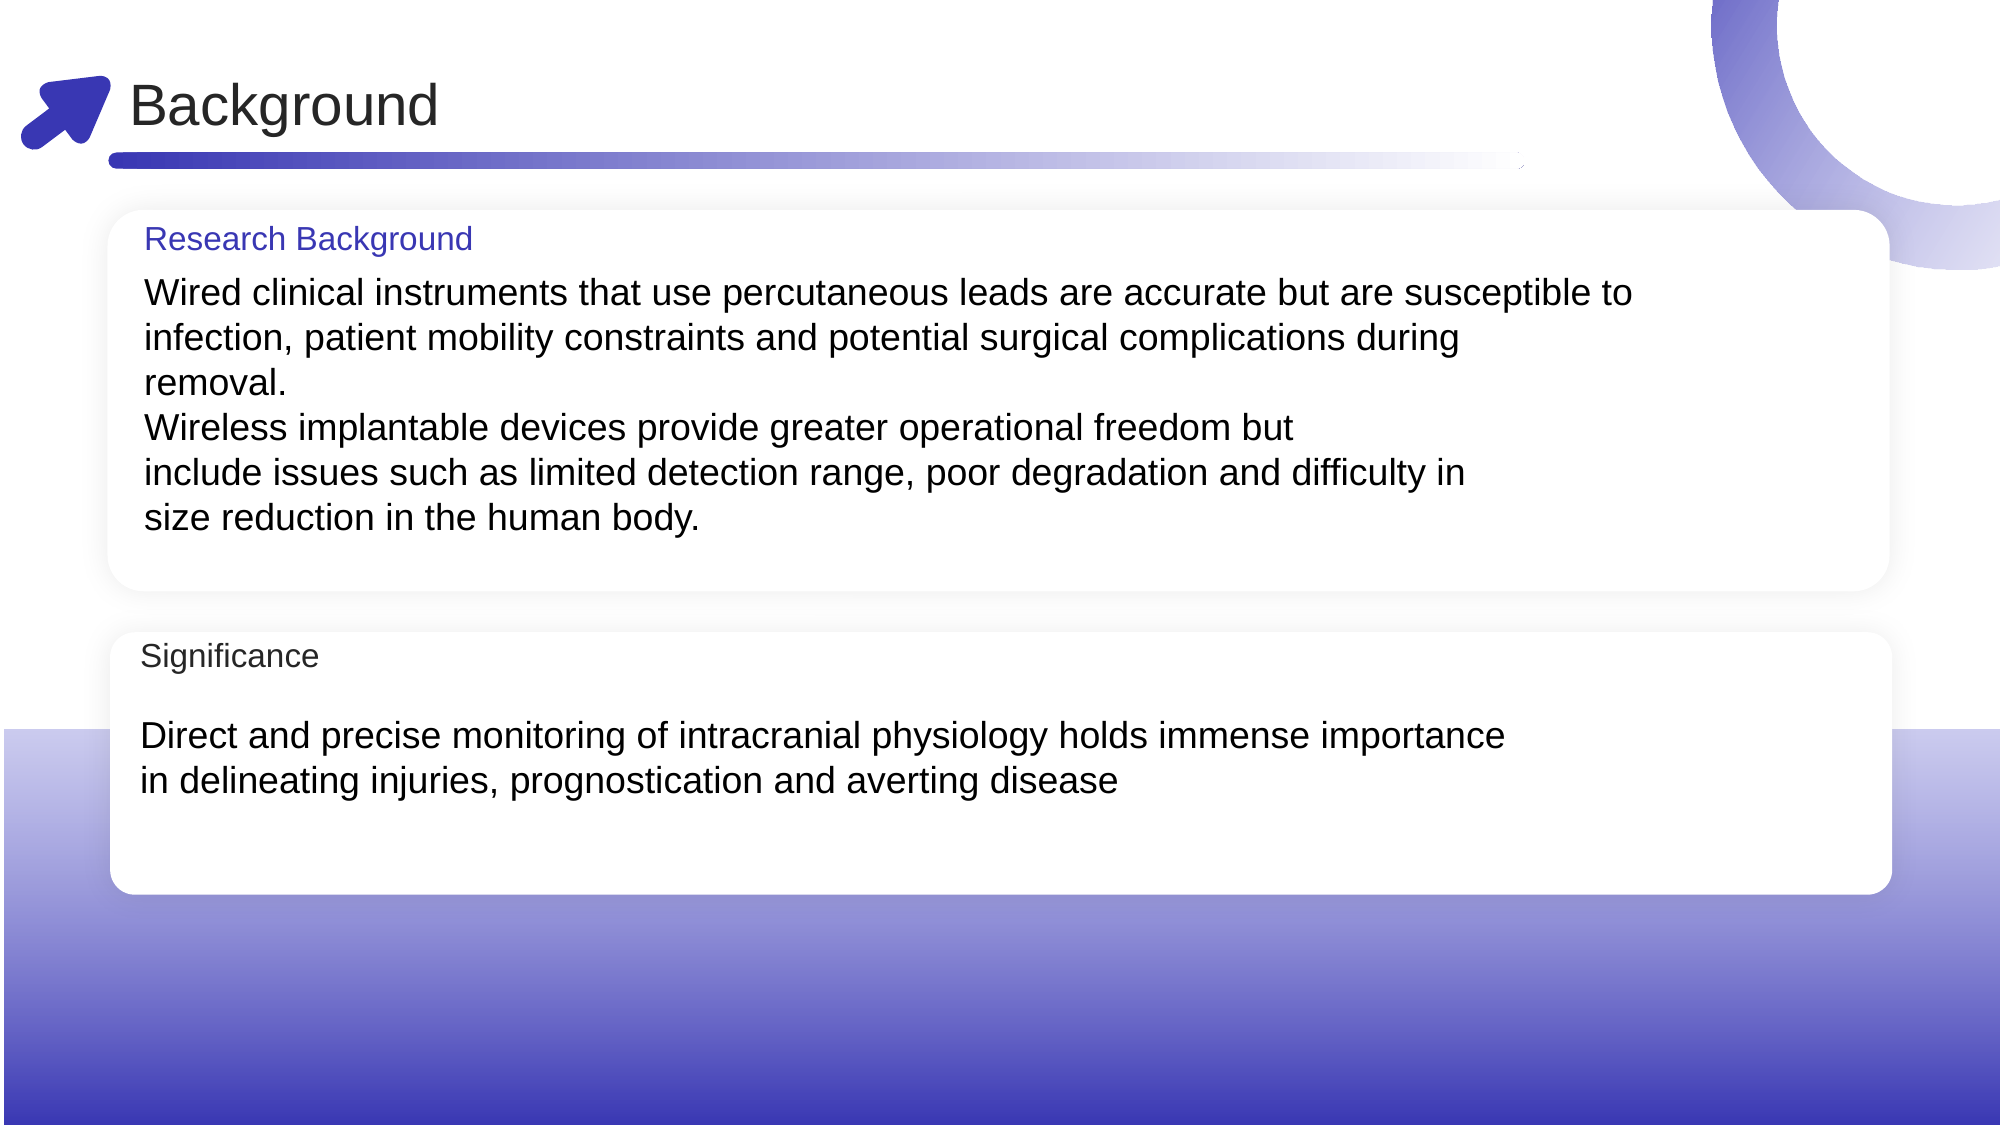

Background

Research Background

Wired clinical instruments that use percutaneous leads are accurate but are susceptible to
infection, patient mobility constraints and potential surgical complications during
removal.
Wireless implantable devices provide greater operational freedom but
include issues such as limited detection range, poor degradation and difficulty in
size reduction in the human body.
Significance

Direct and precise monitoring of intracranial physiology holds immense importance
in delineating injuries, prognostication and averting disease